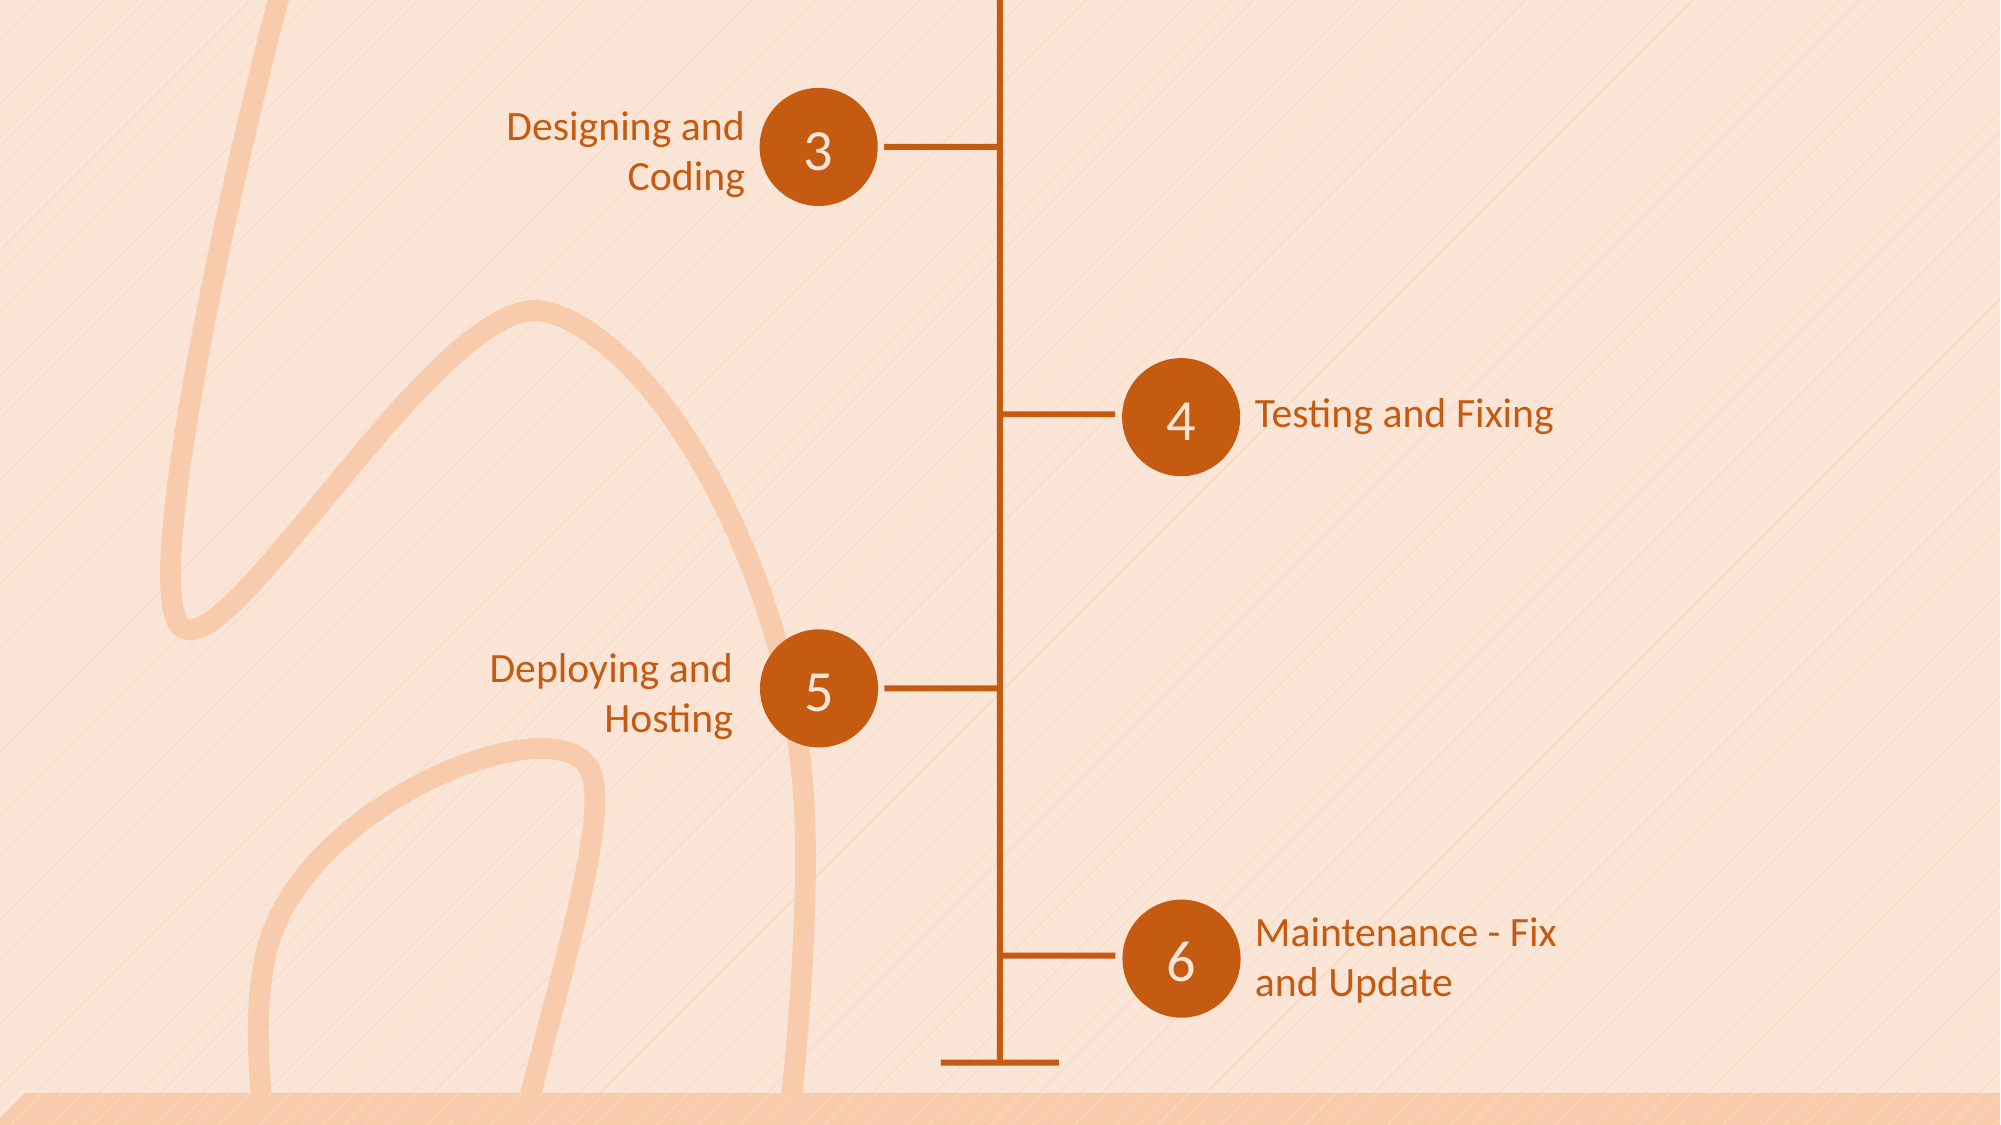

3
Designing and Coding

4
Testing and Fixing

5
Deploying and Hosting

Maintenance - Fix and Update
6